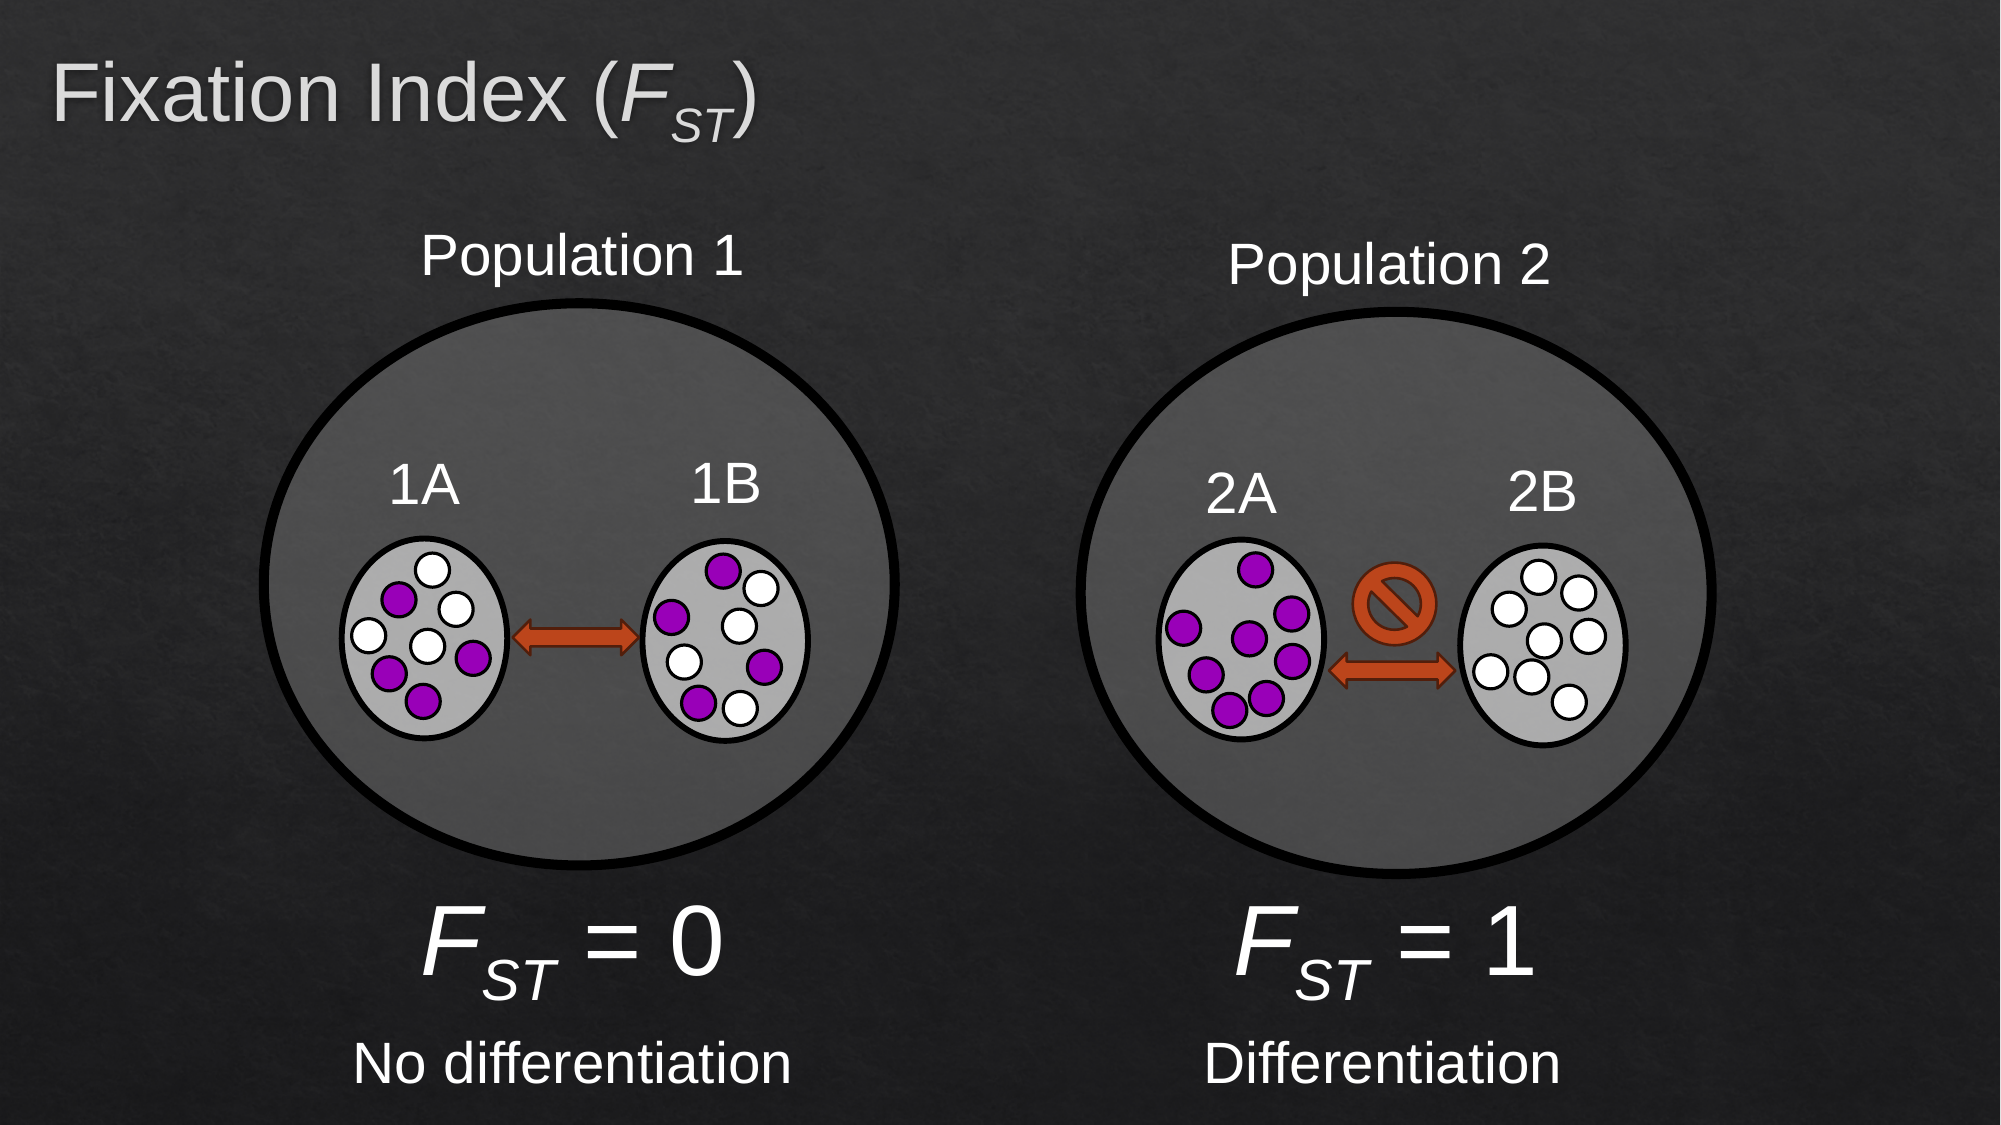

# Fixation Index (FST)
Population 1
Population 2

1B
1A
2B
2A

FST = 0
FST = 1
Differentiation
No differentiation